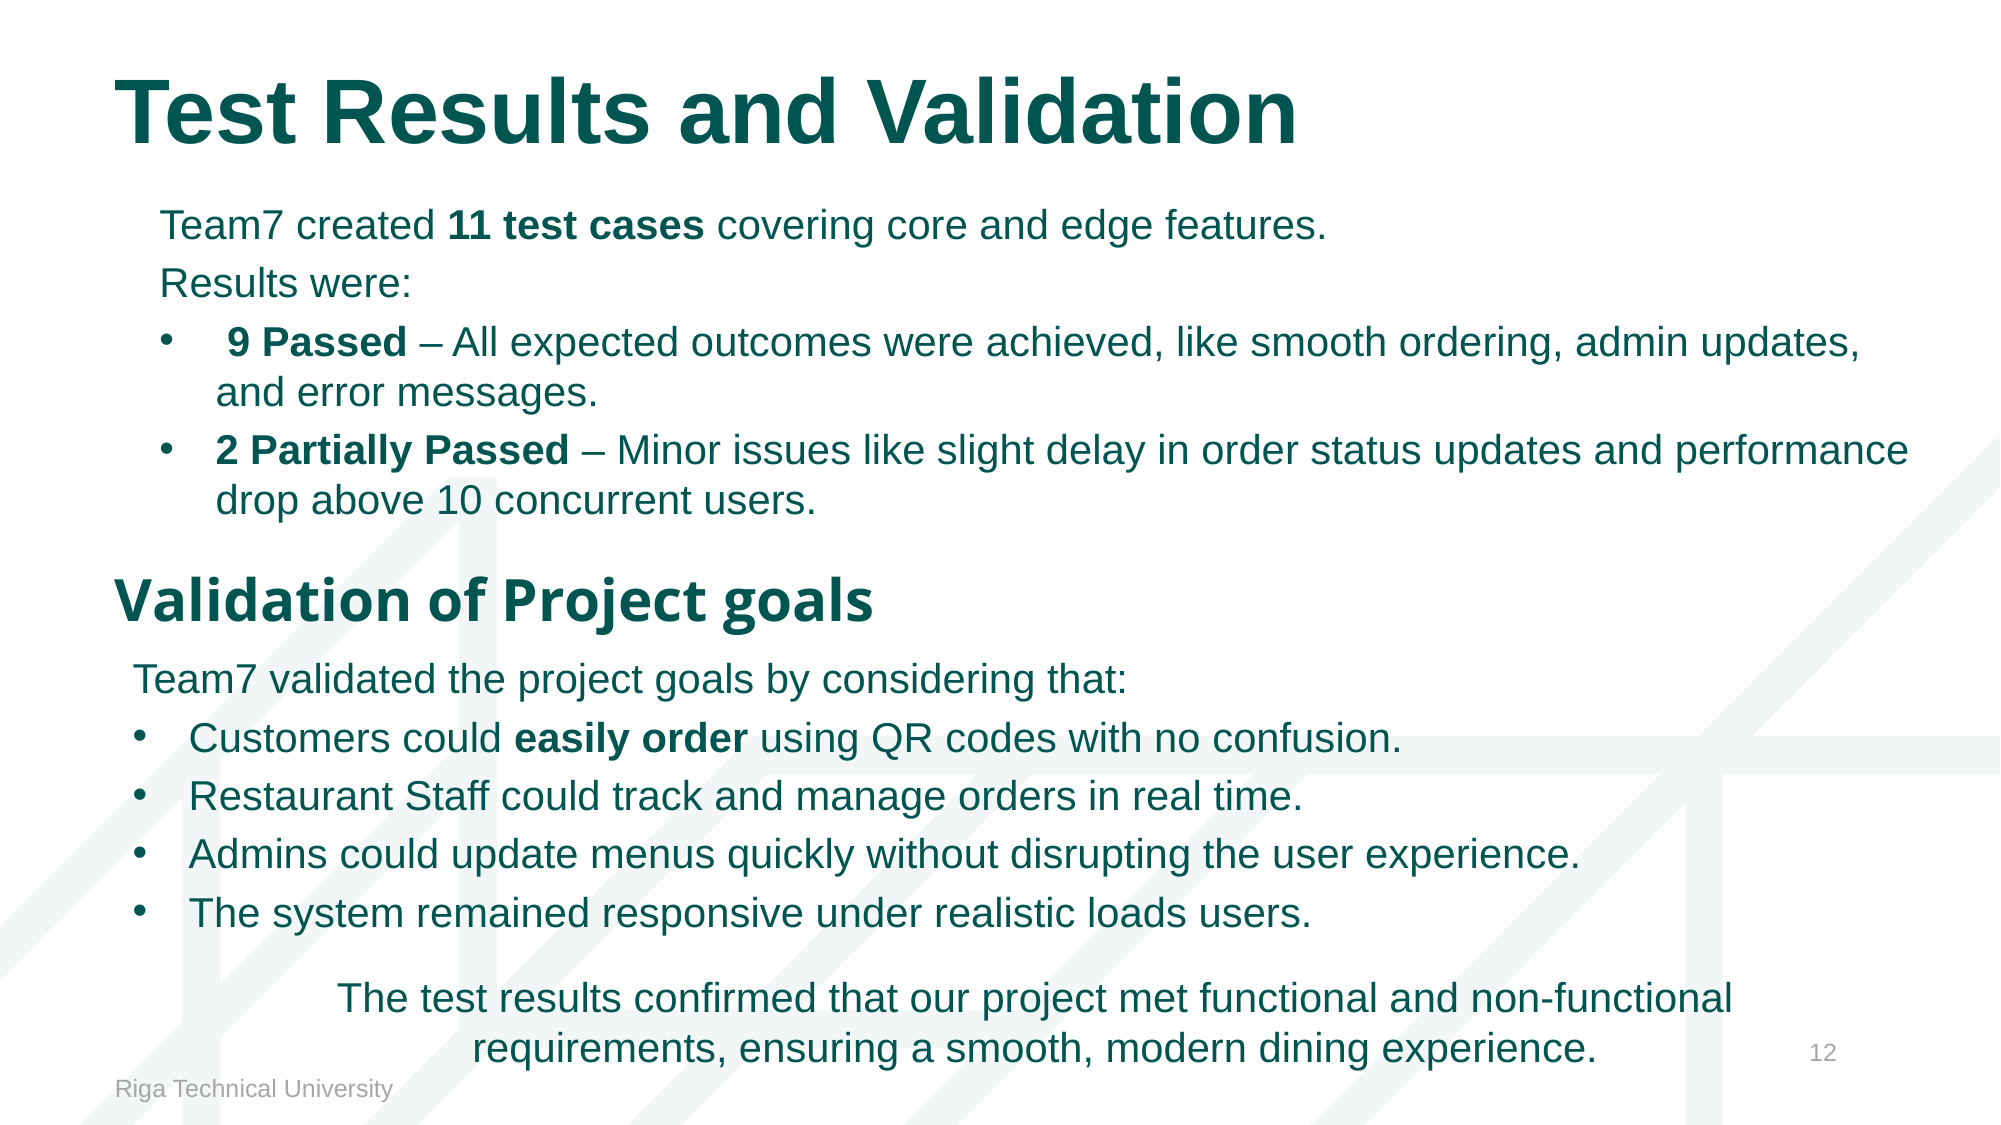

# Test Results and Validation
Team7 created 11 test cases covering core and edge features.
Results were:
 9 Passed – All expected outcomes were achieved, like smooth ordering, admin updates, and error messages.
2 Partially Passed – Minor issues like slight delay in order status updates and performance drop above 10 concurrent users.
Validation of Project goals
Team7 validated the project goals by considering that:
Customers could easily order using QR codes with no confusion.
Restaurant Staff could track and manage orders in real time.
Admins could update menus quickly without disrupting the user experience.
The system remained responsive under realistic loads users.

The test results confirmed that our project met functional and non-functional requirements, ensuring a smooth, modern dining experience.
Riga Technical University